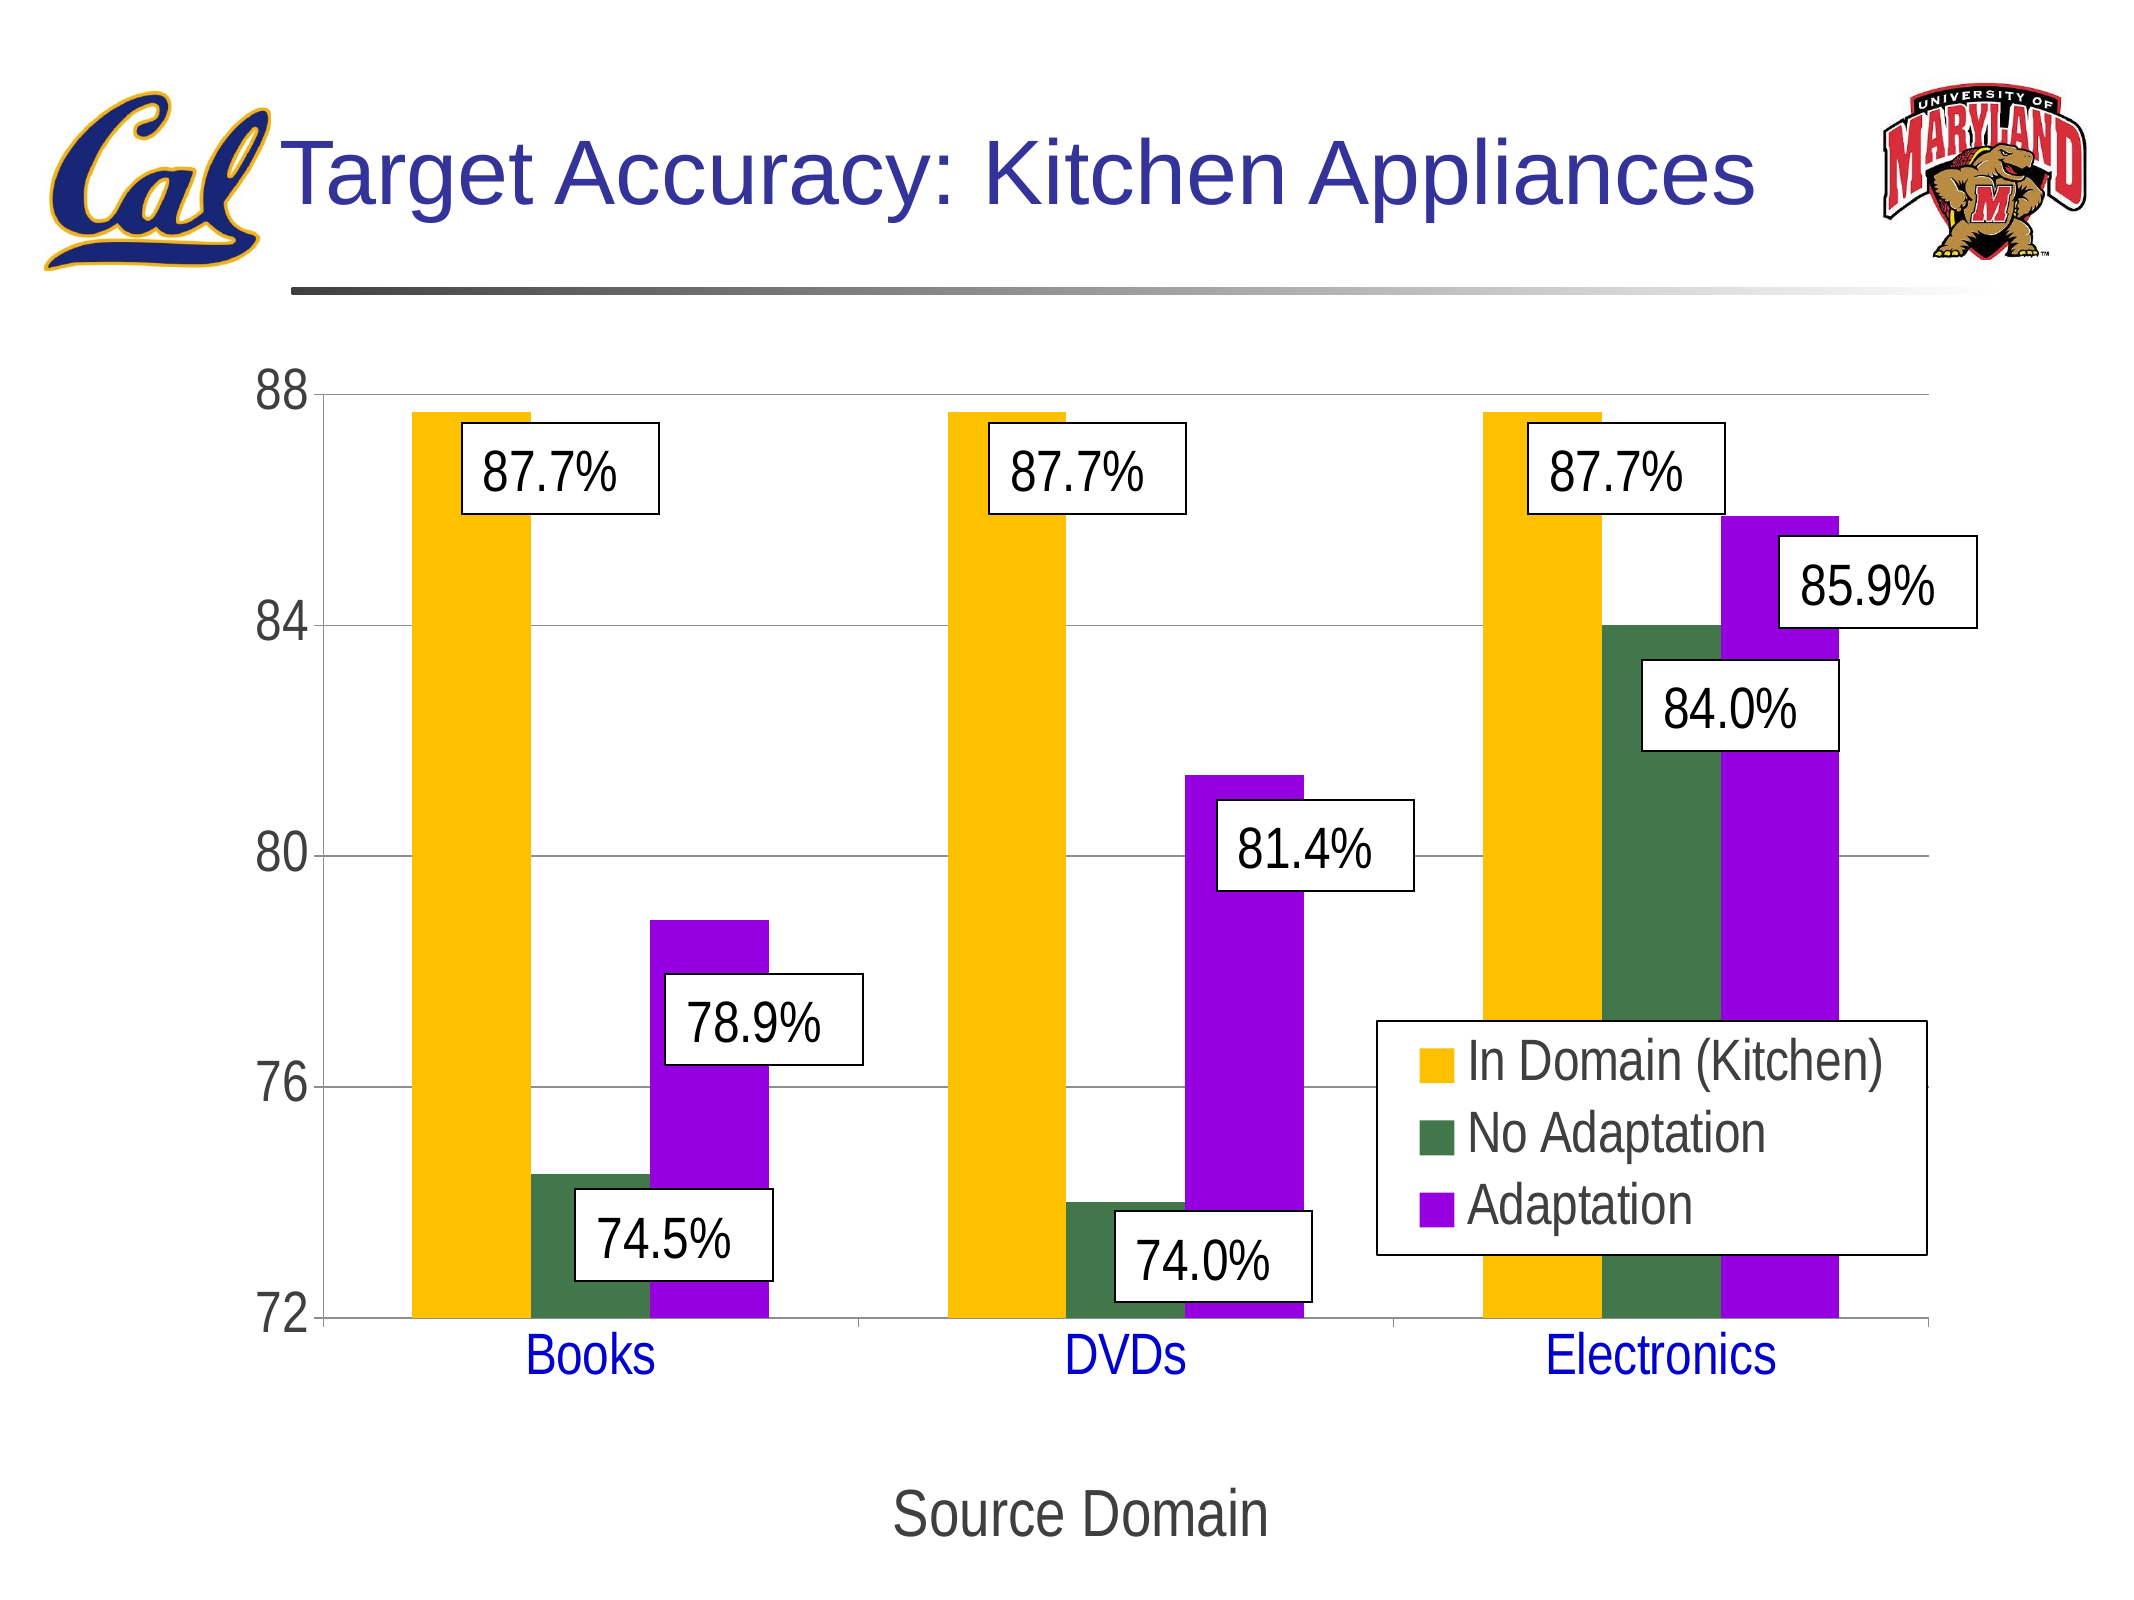

Target Accuracy: Kitchen Appliances

### Chart

| Category | In Domain (Kitchen) | No Adaptation | Adaptation |
|---|---|---|---|
| Books | 87.7 | 74.5 | 78.9 |
| DVDs | 87.7 | 74.0 | 81.4 |
| Electronics | 87.7 | 84.0 | 85.9 |
87.7%
87.7%
87.7%
85.9%
84.0%
81.4%
78.9%
74.5%
74.0%
Source Domain